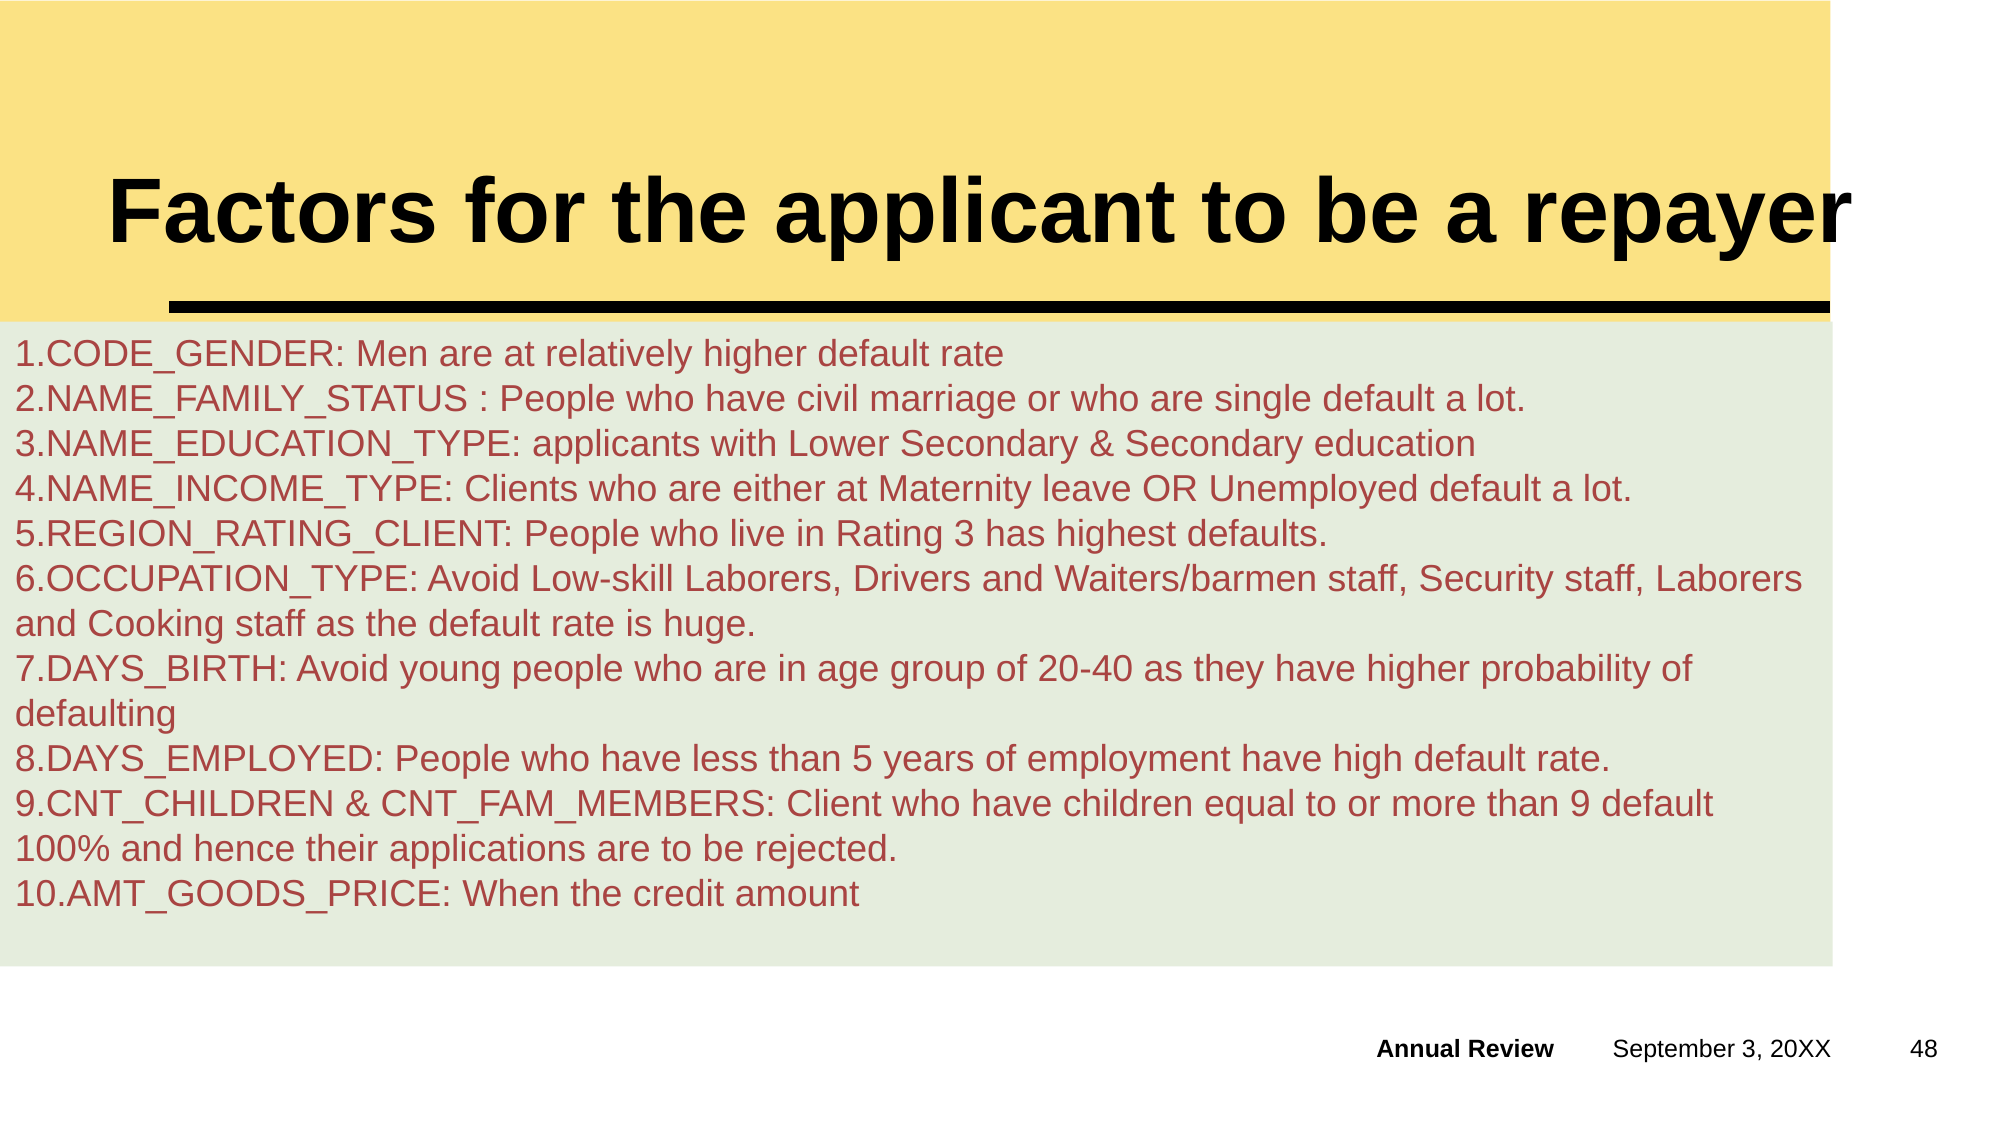

# Factors for the applicant to be a repayer
CODE_GENDER: Men are at relatively higher default rate
NAME_FAMILY_STATUS : People who have civil marriage or who are single default a lot.
NAME_EDUCATION_TYPE: applicants with Lower Secondary & Secondary education
NAME_INCOME_TYPE: Clients who are either at Maternity leave OR Unemployed default a lot.
REGION_RATING_CLIENT: People who live in Rating 3 has highest defaults.
OCCUPATION_TYPE: Avoid Low-skill Laborers, Drivers and Waiters/barmen staff, Security staff, Laborers and Cooking staff as the default rate is huge.
DAYS_BIRTH: Avoid young people who are in age group of 20-40 as they have higher probability of defaulting
DAYS_EMPLOYED: People who have less than 5 years of employment have high default rate.
CNT_CHILDREN & CNT_FAM_MEMBERS: Client who have children equal to or more than 9 default 100% and hence their applications are to be rejected.
AMT_GOODS_PRICE: When the credit amount

September 3, 20XX
48
Annual Review